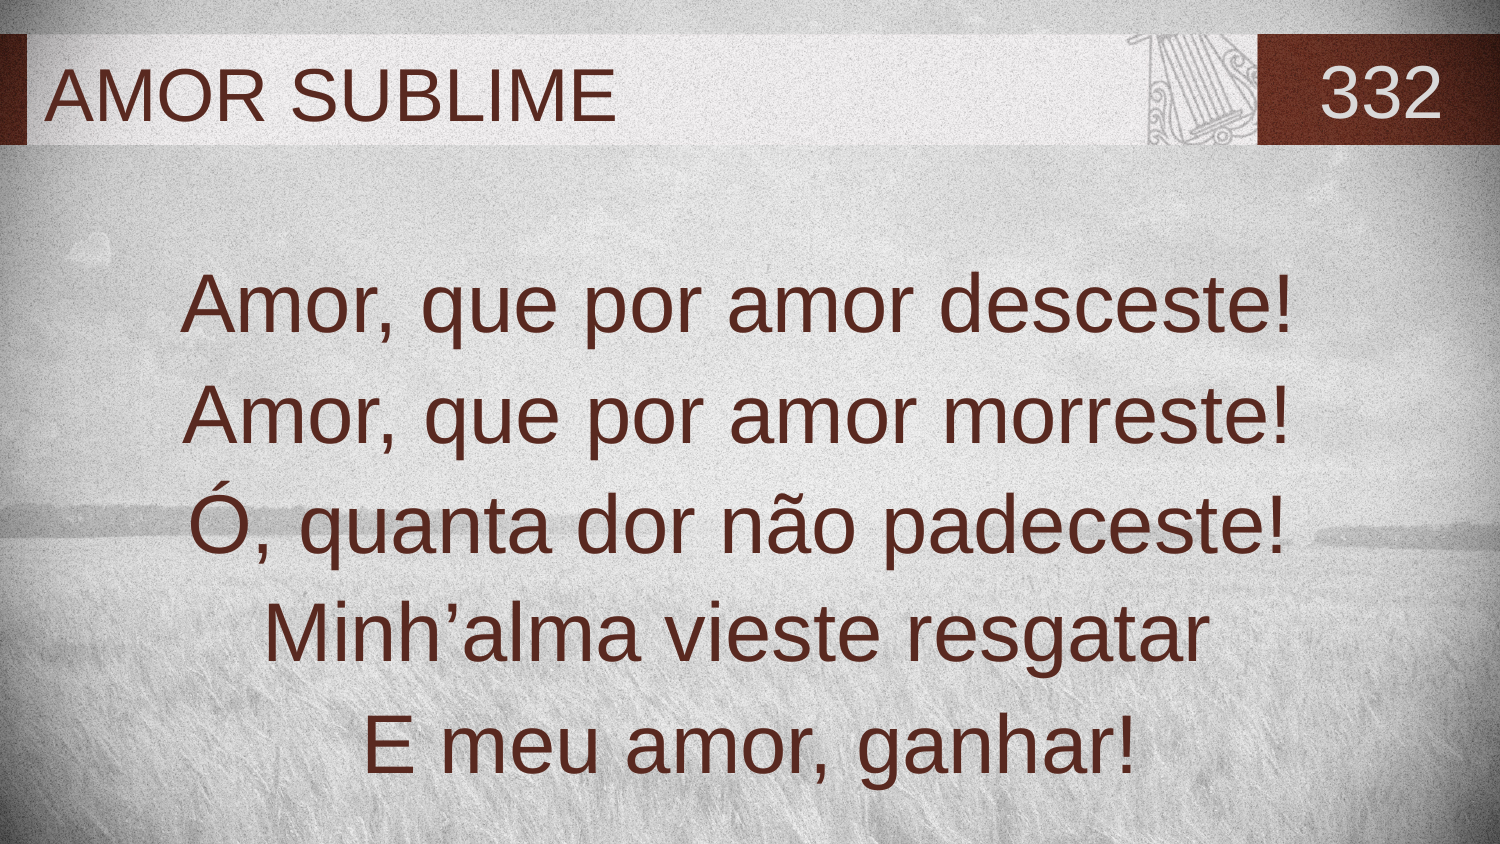

# AMOR SUBLIME
332
Amor, que por amor desceste!
Amor, que por amor morreste!
Ó, quanta dor não padeceste!
Minh’alma vieste resgatar
E meu amor, ganhar!